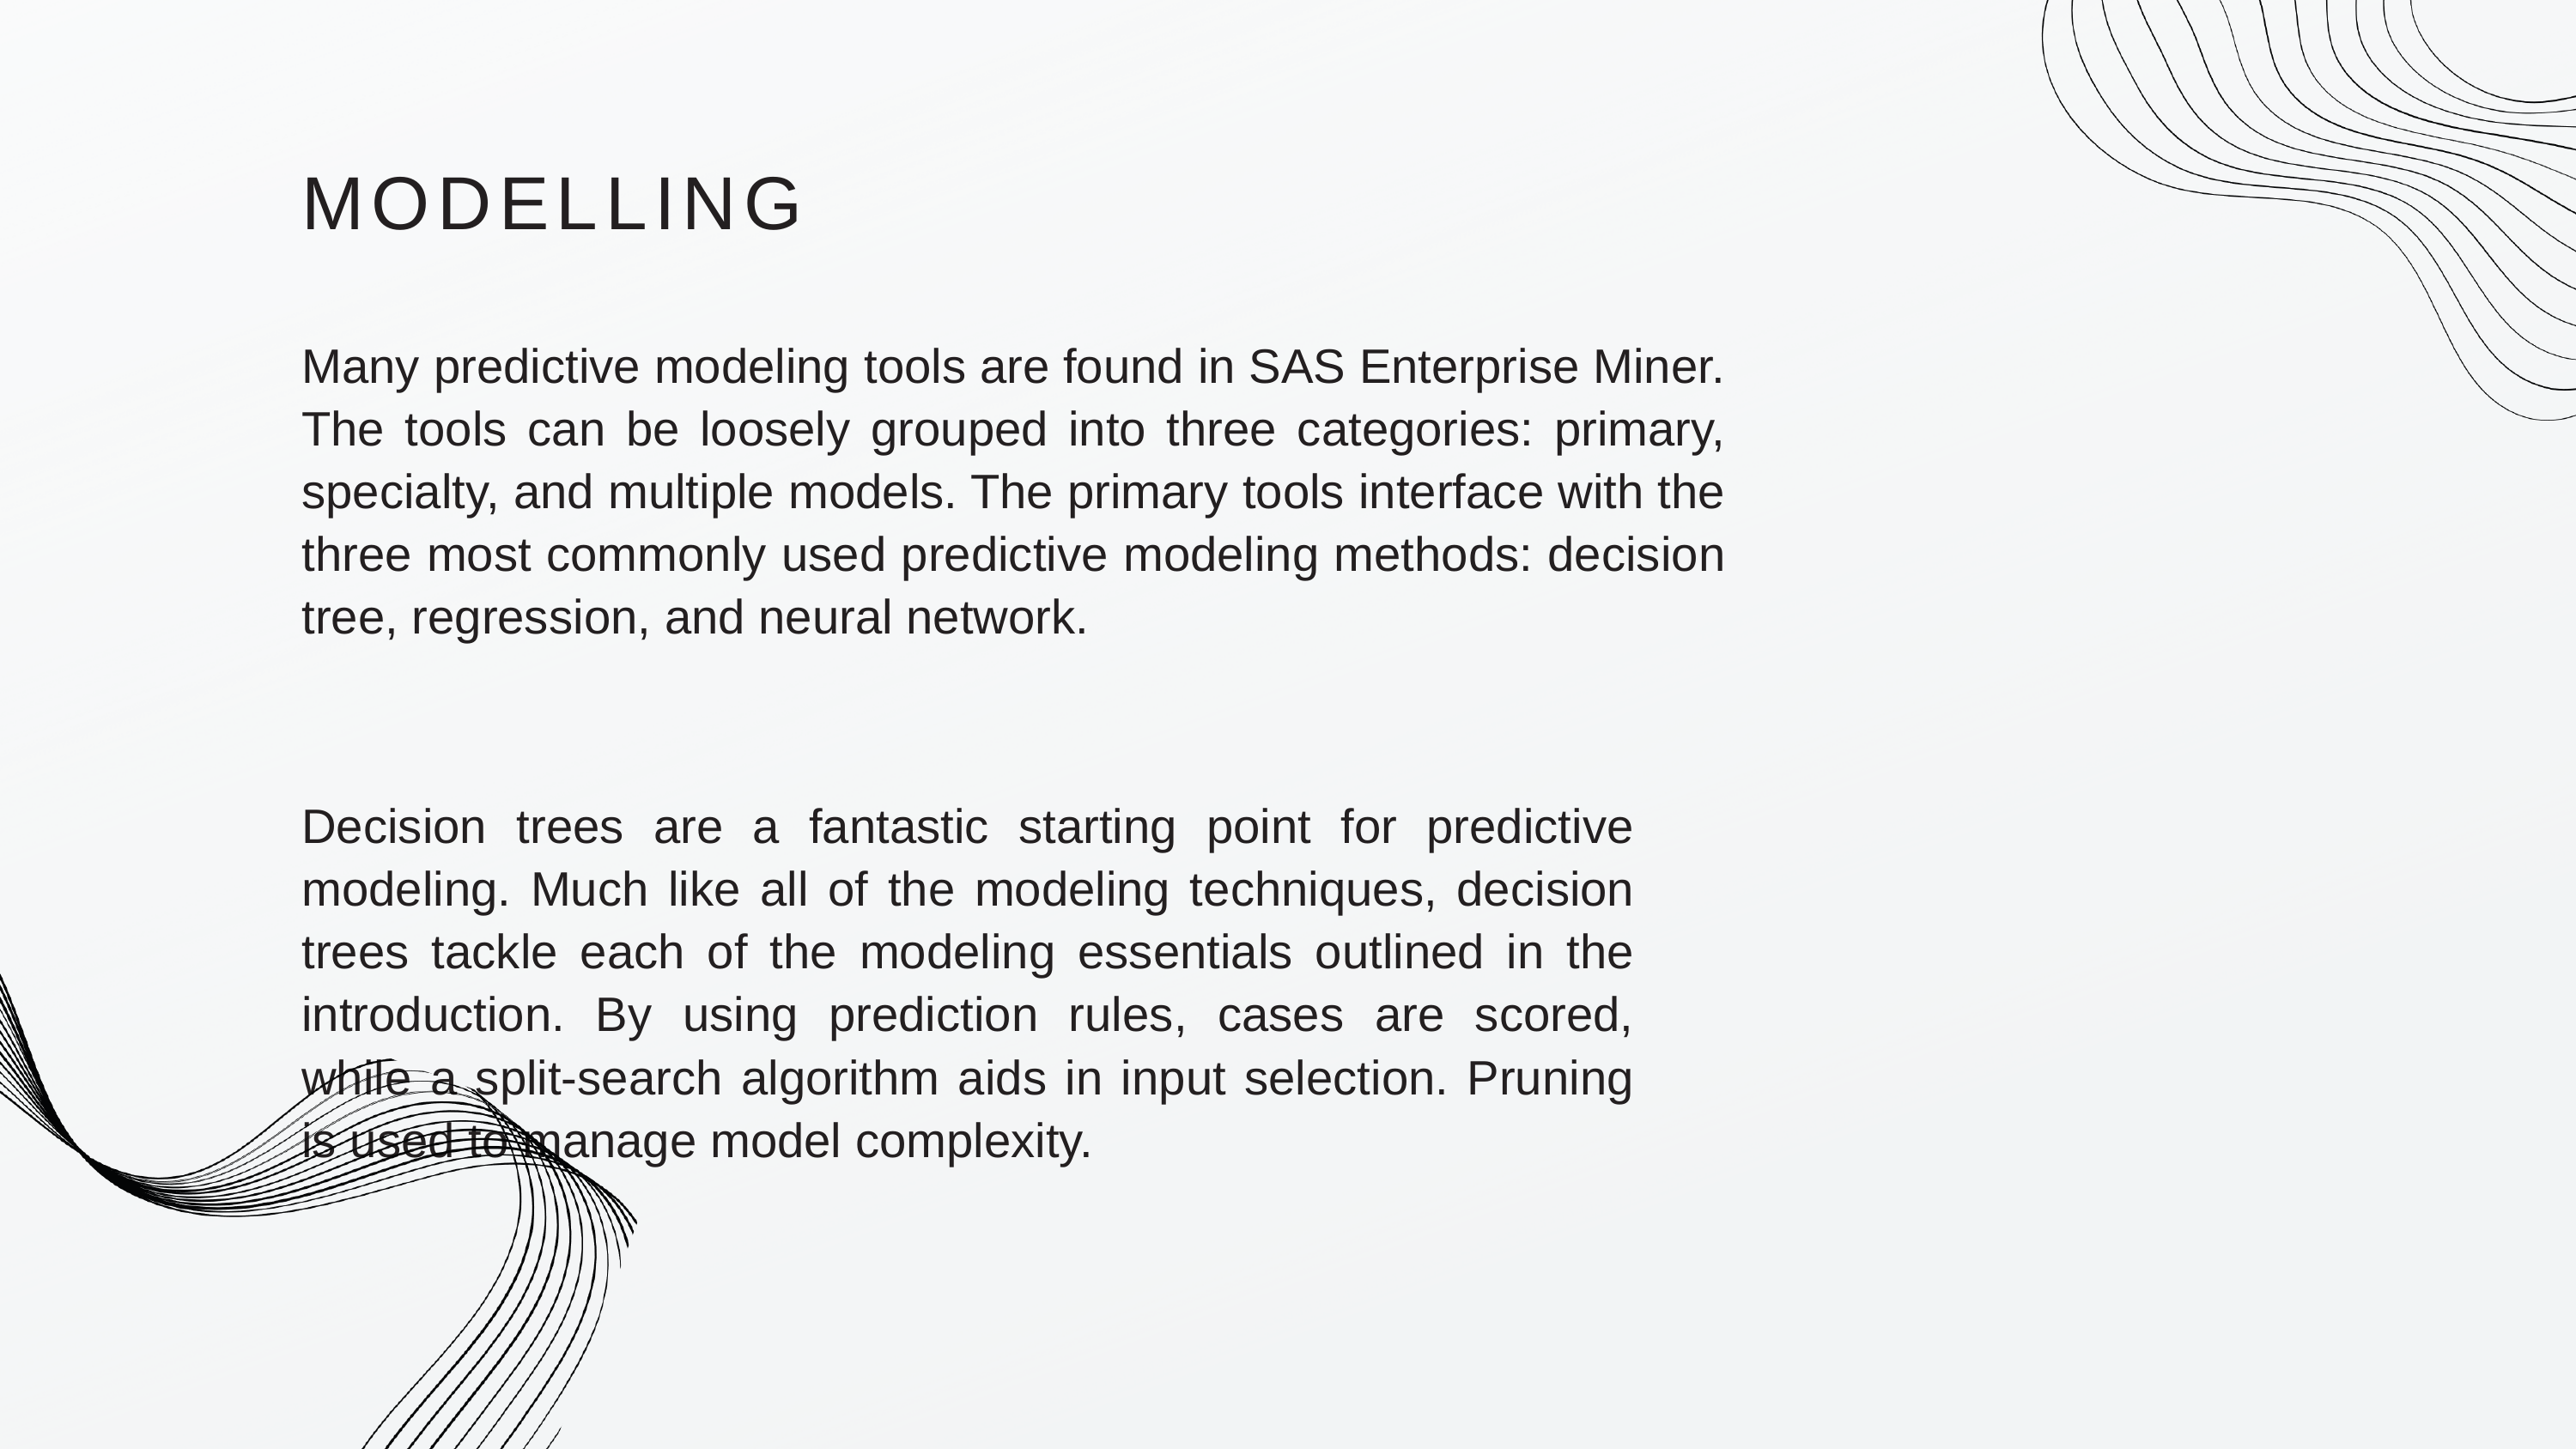

MODELLING
Many predictive modeling tools are found in SAS Enterprise Miner. The tools can be loosely grouped into three categories: primary, specialty, and multiple models. The primary tools interface with the three most commonly used predictive modeling methods: decision tree, regression, and neural network.
Decision trees are a fantastic starting point for predictive modeling. Much like all of the modeling techniques, decision trees tackle each of the modeling essentials outlined in the introduction. By using prediction rules, cases are scored, while a split-search algorithm aids in input selection. Pruning is used to manage model complexity.